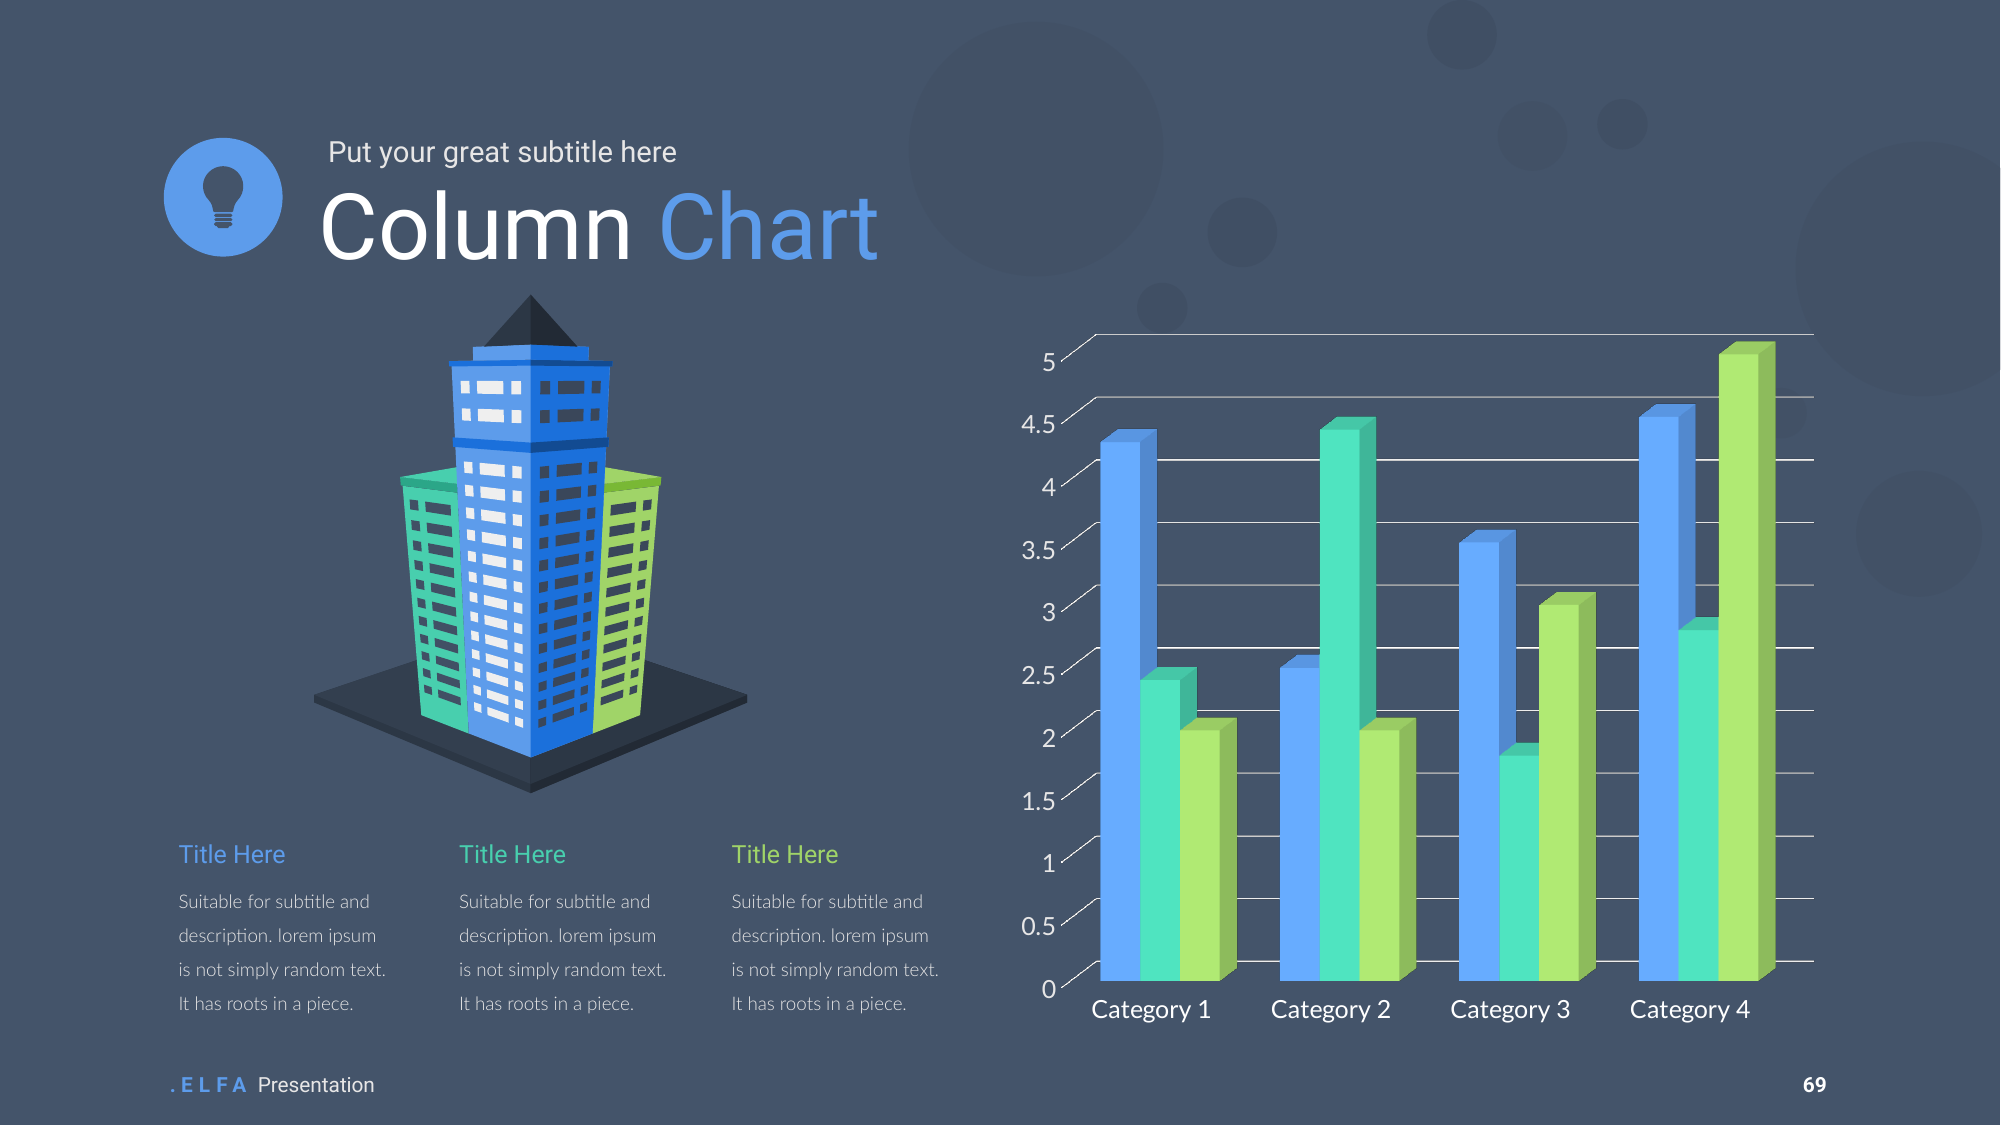

Put your great subtitle here

Column Chart

[unsupported chart]

Title Here
Title Here
Title Here
Suitable for subtitle and description. lorem ipsum is not simply random text. It has roots in a piece.
Suitable for subtitle and description. lorem ipsum is not simply random text. It has roots in a piece.
Suitable for subtitle and description. lorem ipsum is not simply random text. It has roots in a piece.